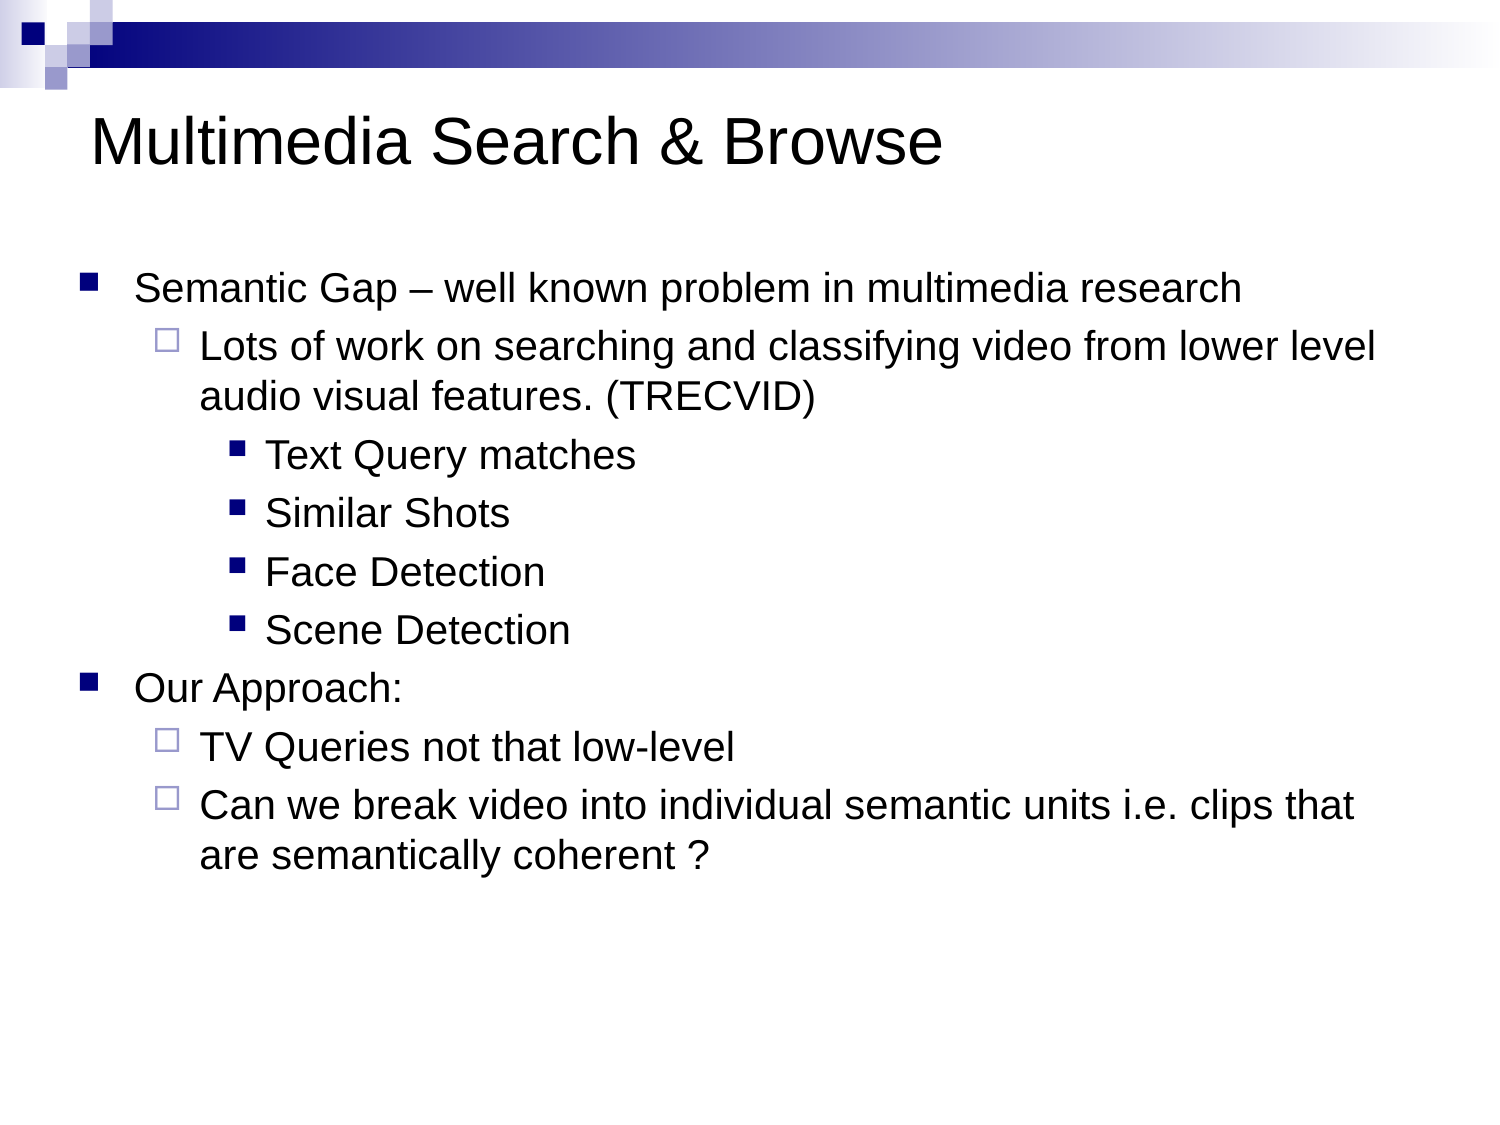

# Multimedia Search & Browse

Semantic Gap – well known problem in multimedia research
Lots of work on searching and classifying video from lower level audio visual features. (TRECVID)
Text Query matches
Similar Shots
Face Detection
Scene Detection
Our Approach:
TV Queries not that low-level
Can we break video into individual semantic units i.e. clips that are semantically coherent ?